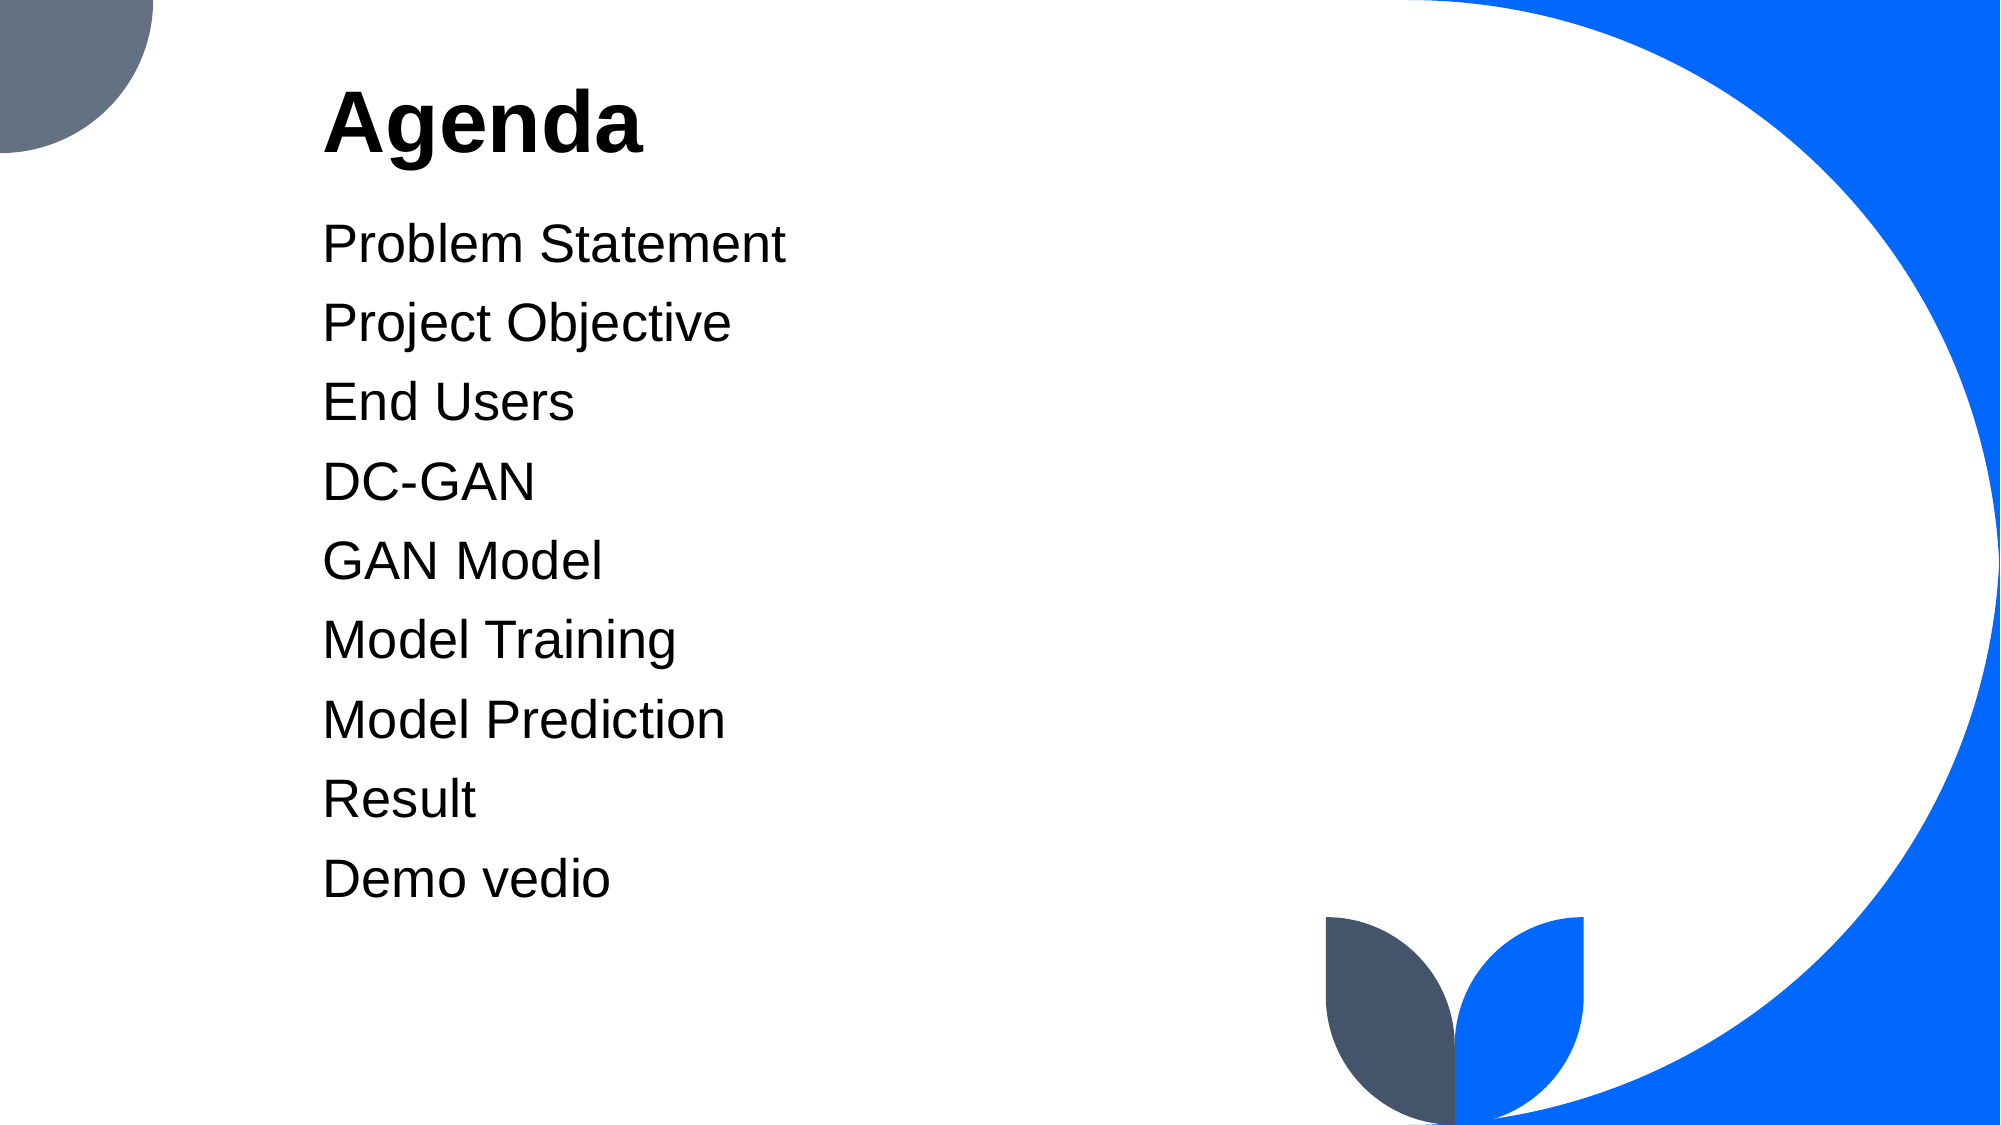

# Agenda
Problem Statement
Project Objective
End Users
DC-GAN
GAN Model
Model Training
Model Prediction
Result
Demo vedio